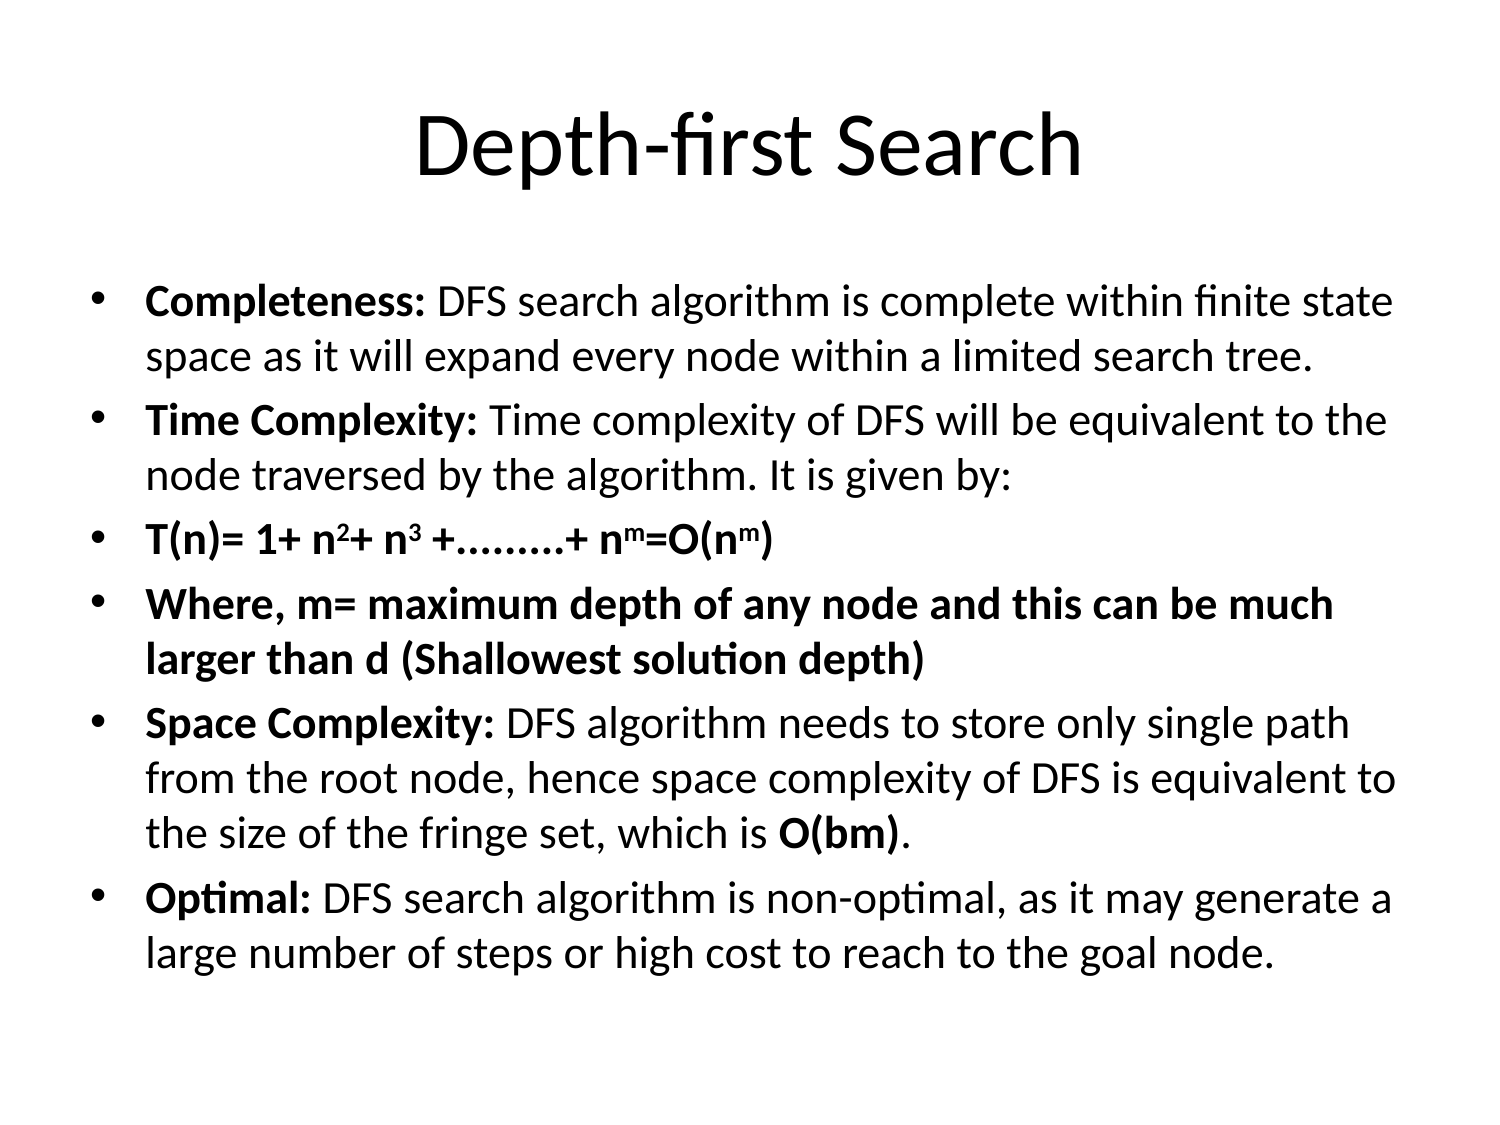

# Depth-first Search
Completeness: DFS search algorithm is complete within finite state space as it will expand every node within a limited search tree.
Time Complexity: Time complexity of DFS will be equivalent to the node traversed by the algorithm. It is given by:
T(n)= 1+ n2+ n3 +.........+ nm=O(nm)
Where, m= maximum depth of any node and this can be much larger than d (Shallowest solution depth)
Space Complexity: DFS algorithm needs to store only single path from the root node, hence space complexity of DFS is equivalent to the size of the fringe set, which is O(bm).
Optimal: DFS search algorithm is non-optimal, as it may generate a large number of steps or high cost to reach to the goal node.